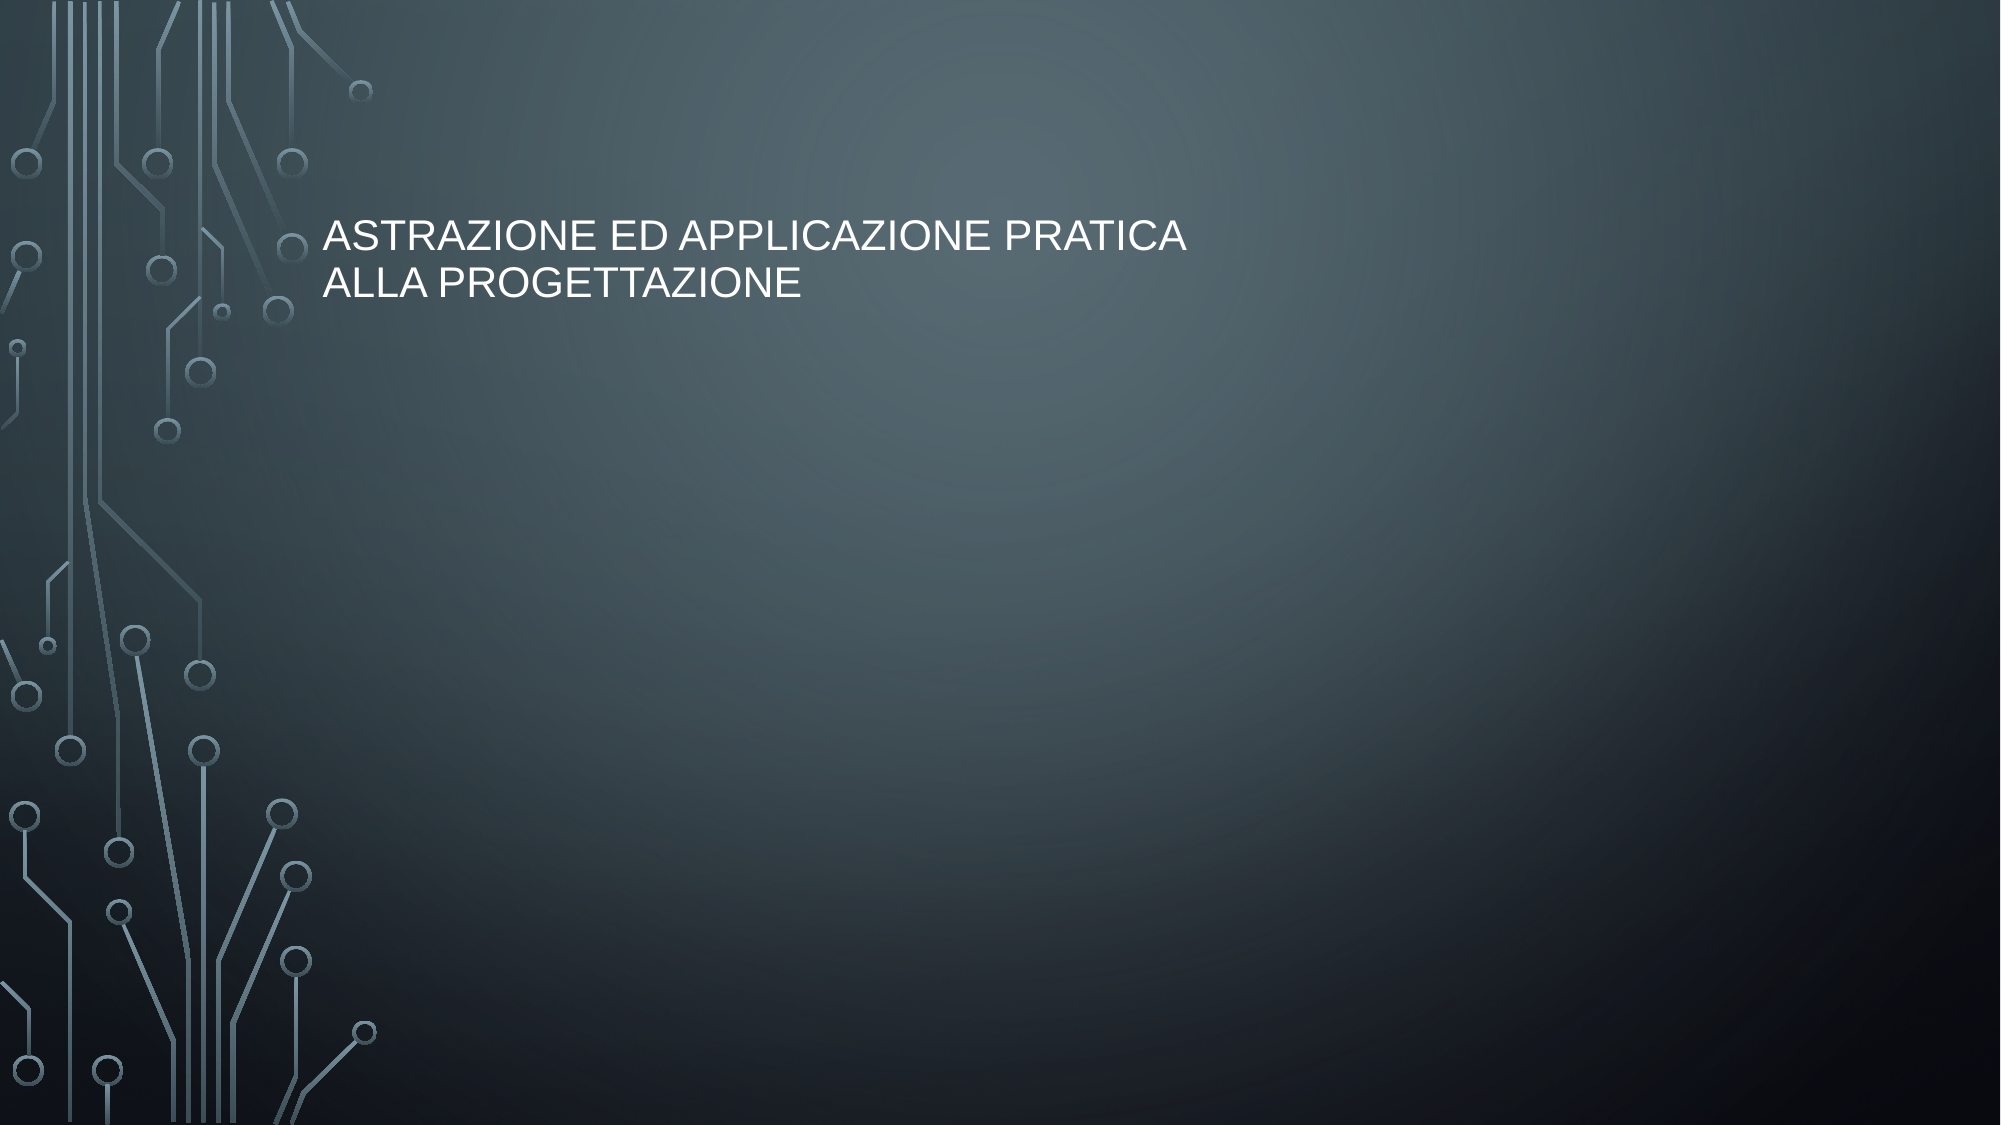

# Astrazione ed applicazione pratica alla progettazione